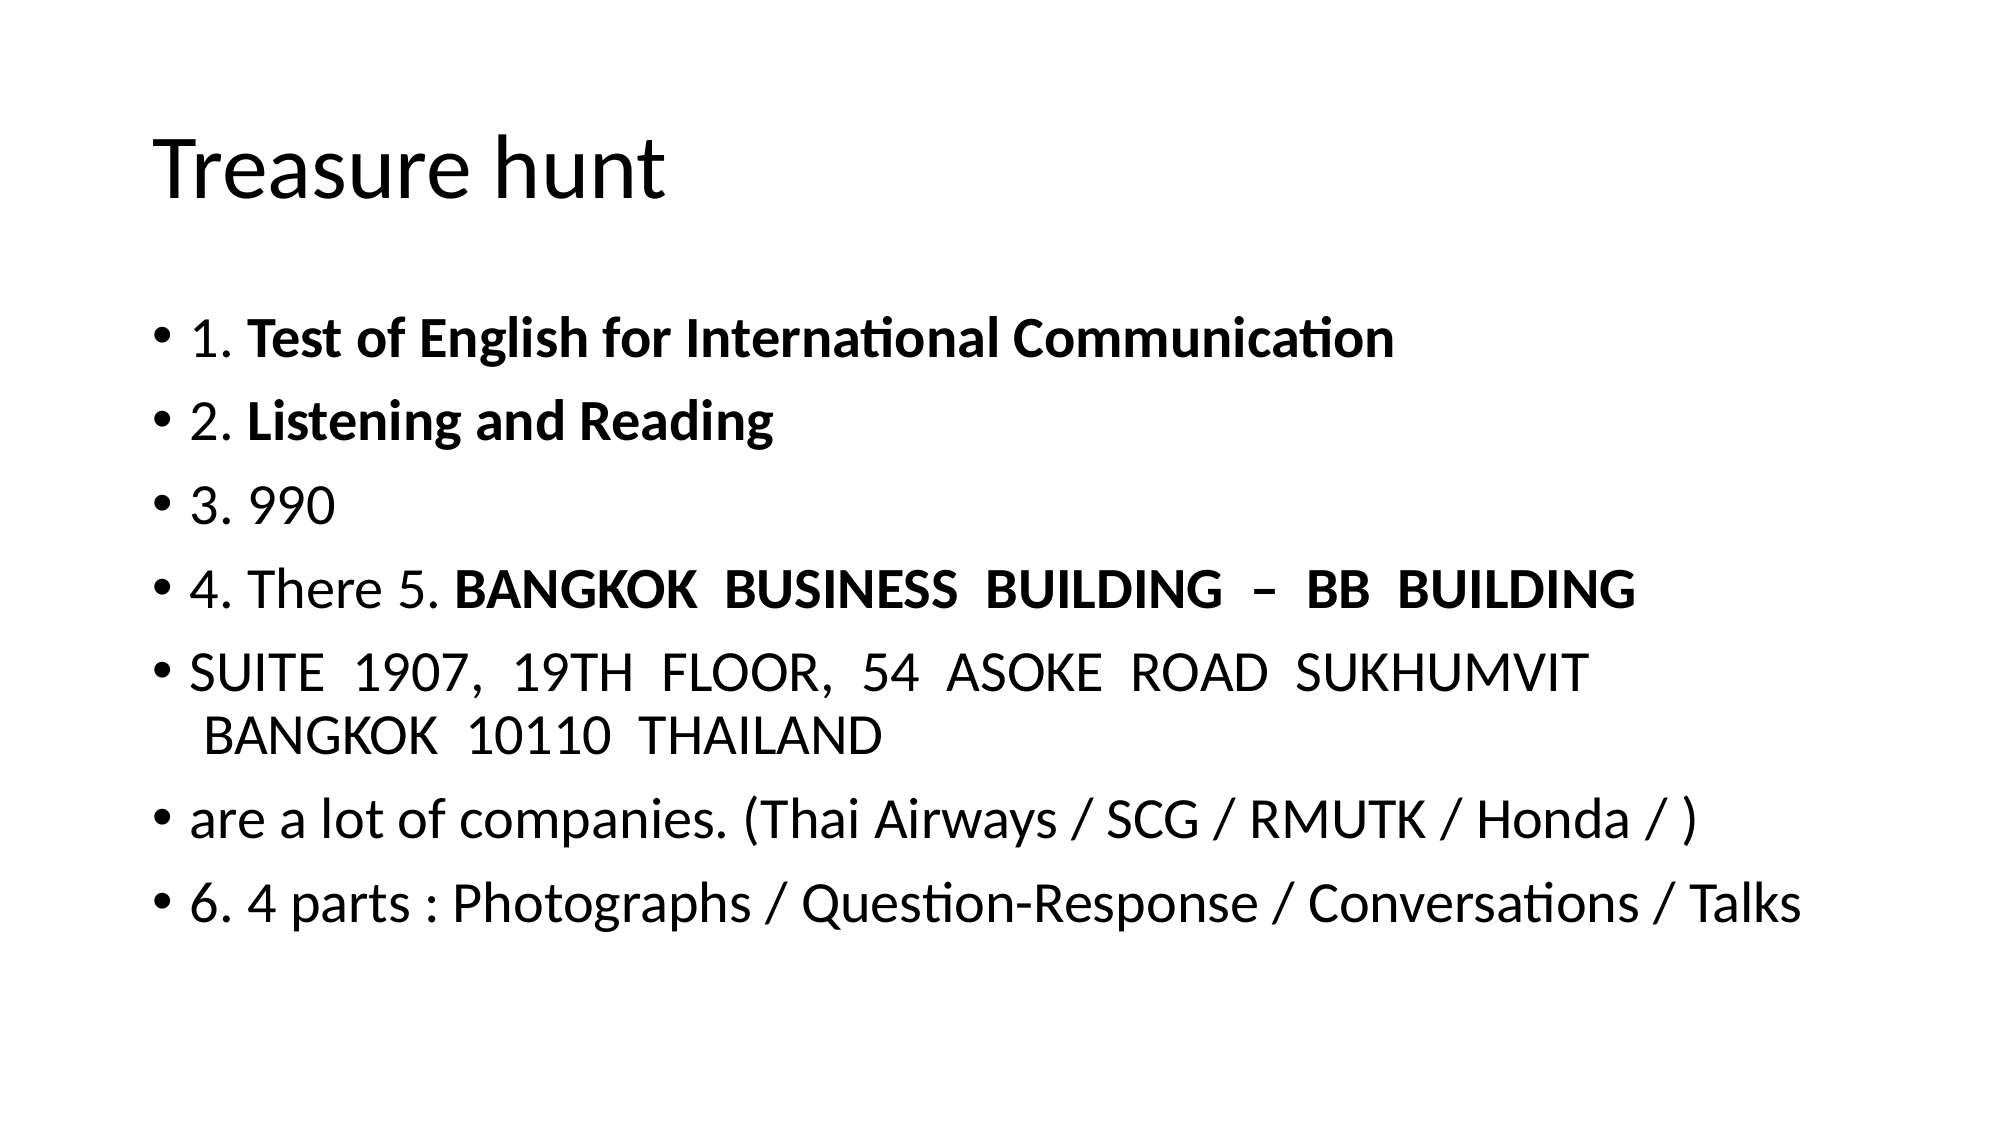

BANGKOK  BUSINESS  BUILDING  –  BB  BUILDING
SUITE  1907,  19TH  FLOOR,  54  ASOKE  ROAD  SUKHUMVIT  BANGKOK  10110  THAILAND
# Treasure hunt
1. Test of English for International Communication
2. Listening and Reading
3. 990
4. There 5. BANGKOK  BUSINESS  BUILDING  –  BB  BUILDING
SUITE  1907,  19TH  FLOOR,  54  ASOKE  ROAD  SUKHUMVIT  BANGKOK  10110  THAILAND
are a lot of companies. (Thai Airways / SCG / RMUTK / Honda / )
6. 4 parts : Photographs / Question-Response / Conversations / Talks